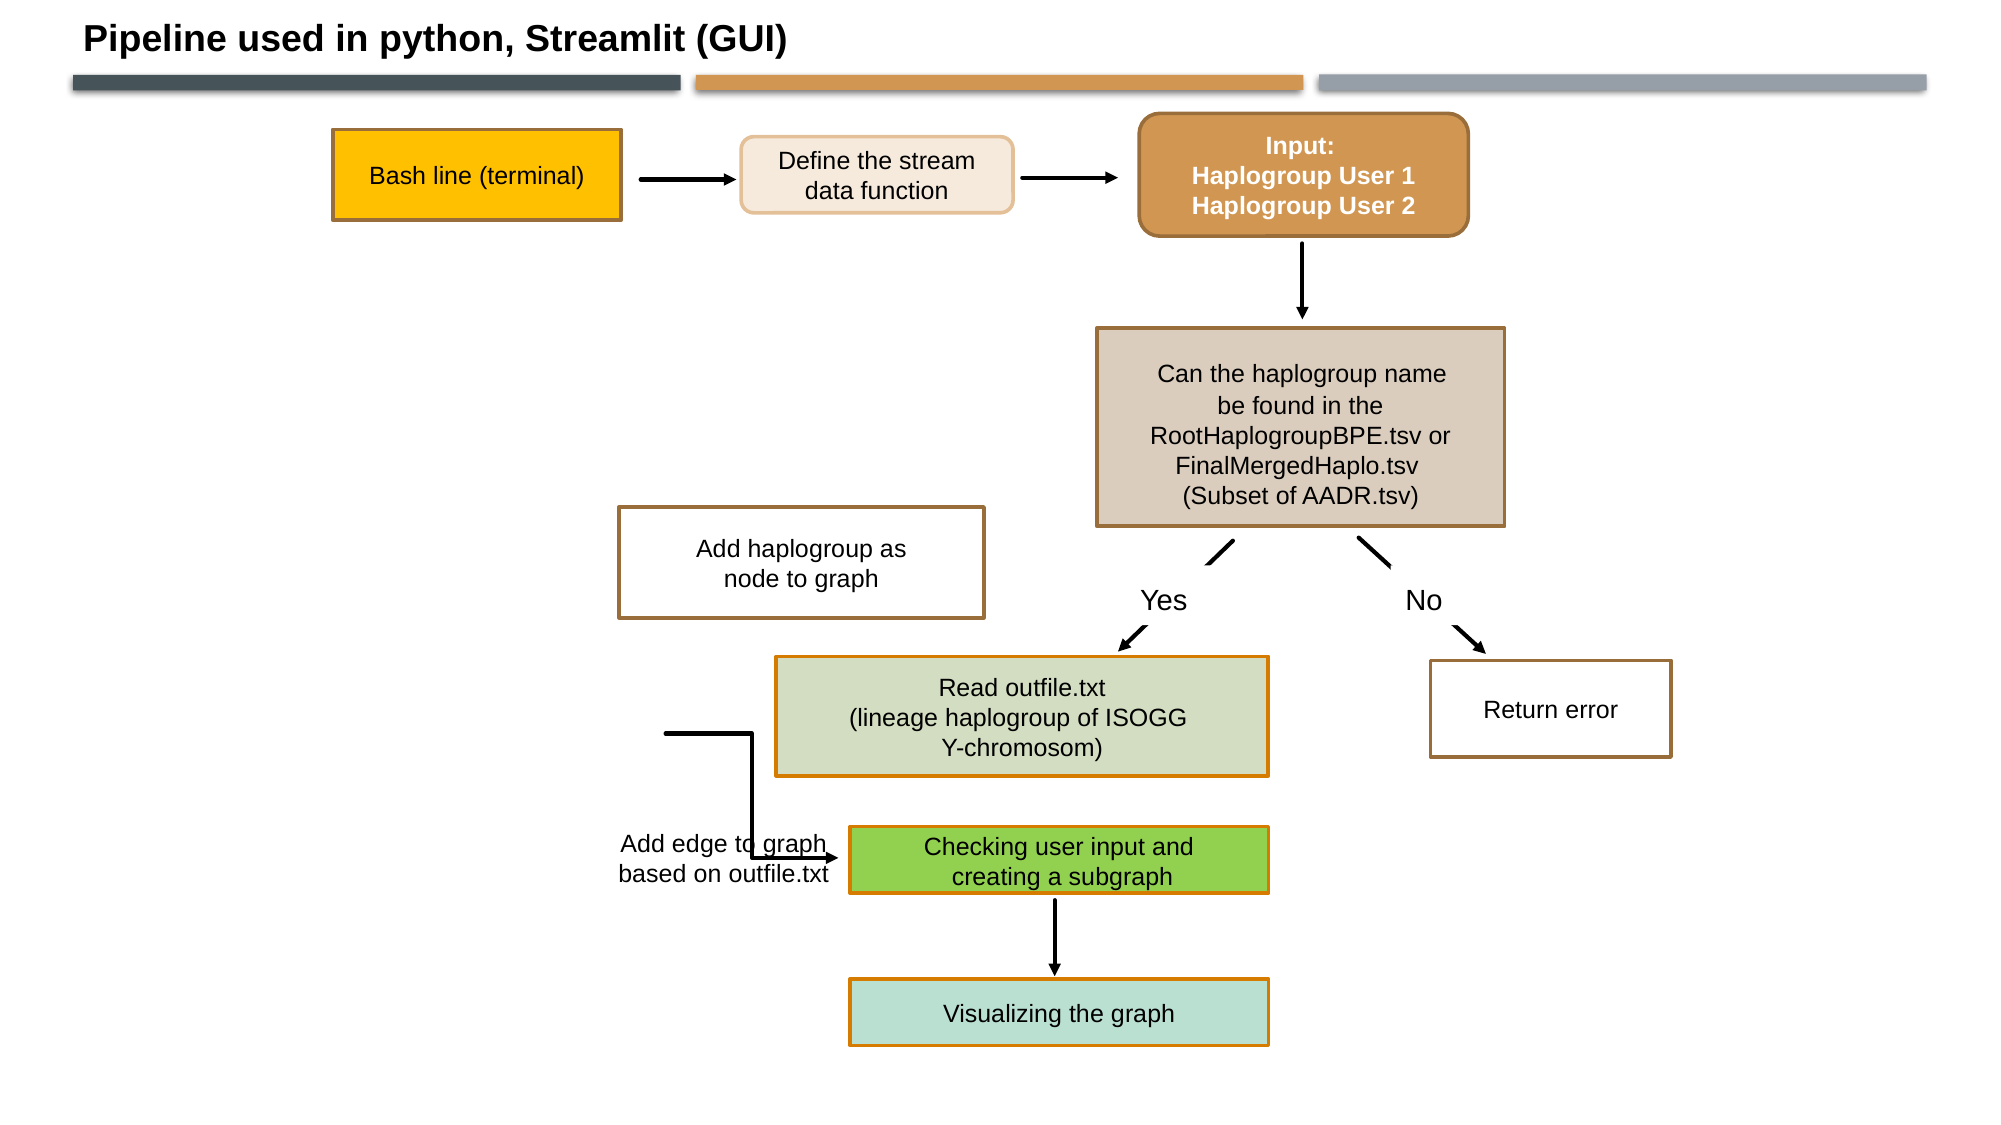

Pipeline used in python, Streamlit (GUI)
Input:
Haplogroup User 1
Haplogroup User 2
Bash line (terminal)
Define the stream data function
 Can the haplogroup name
be found in the RootHaplogroupBPE.tsv or FinalMergedHaplo.tsv
(Subset of AADR.tsv)
Add haplogroup as
node to graph
Yes
No
Read outfile.txt
(lineage haplogroup of ISOGG
Y-chromosom)
Return error
Add edge to graph
based on outfile.txt
Checking user input and
 creating a subgraph
Visualizing the graph